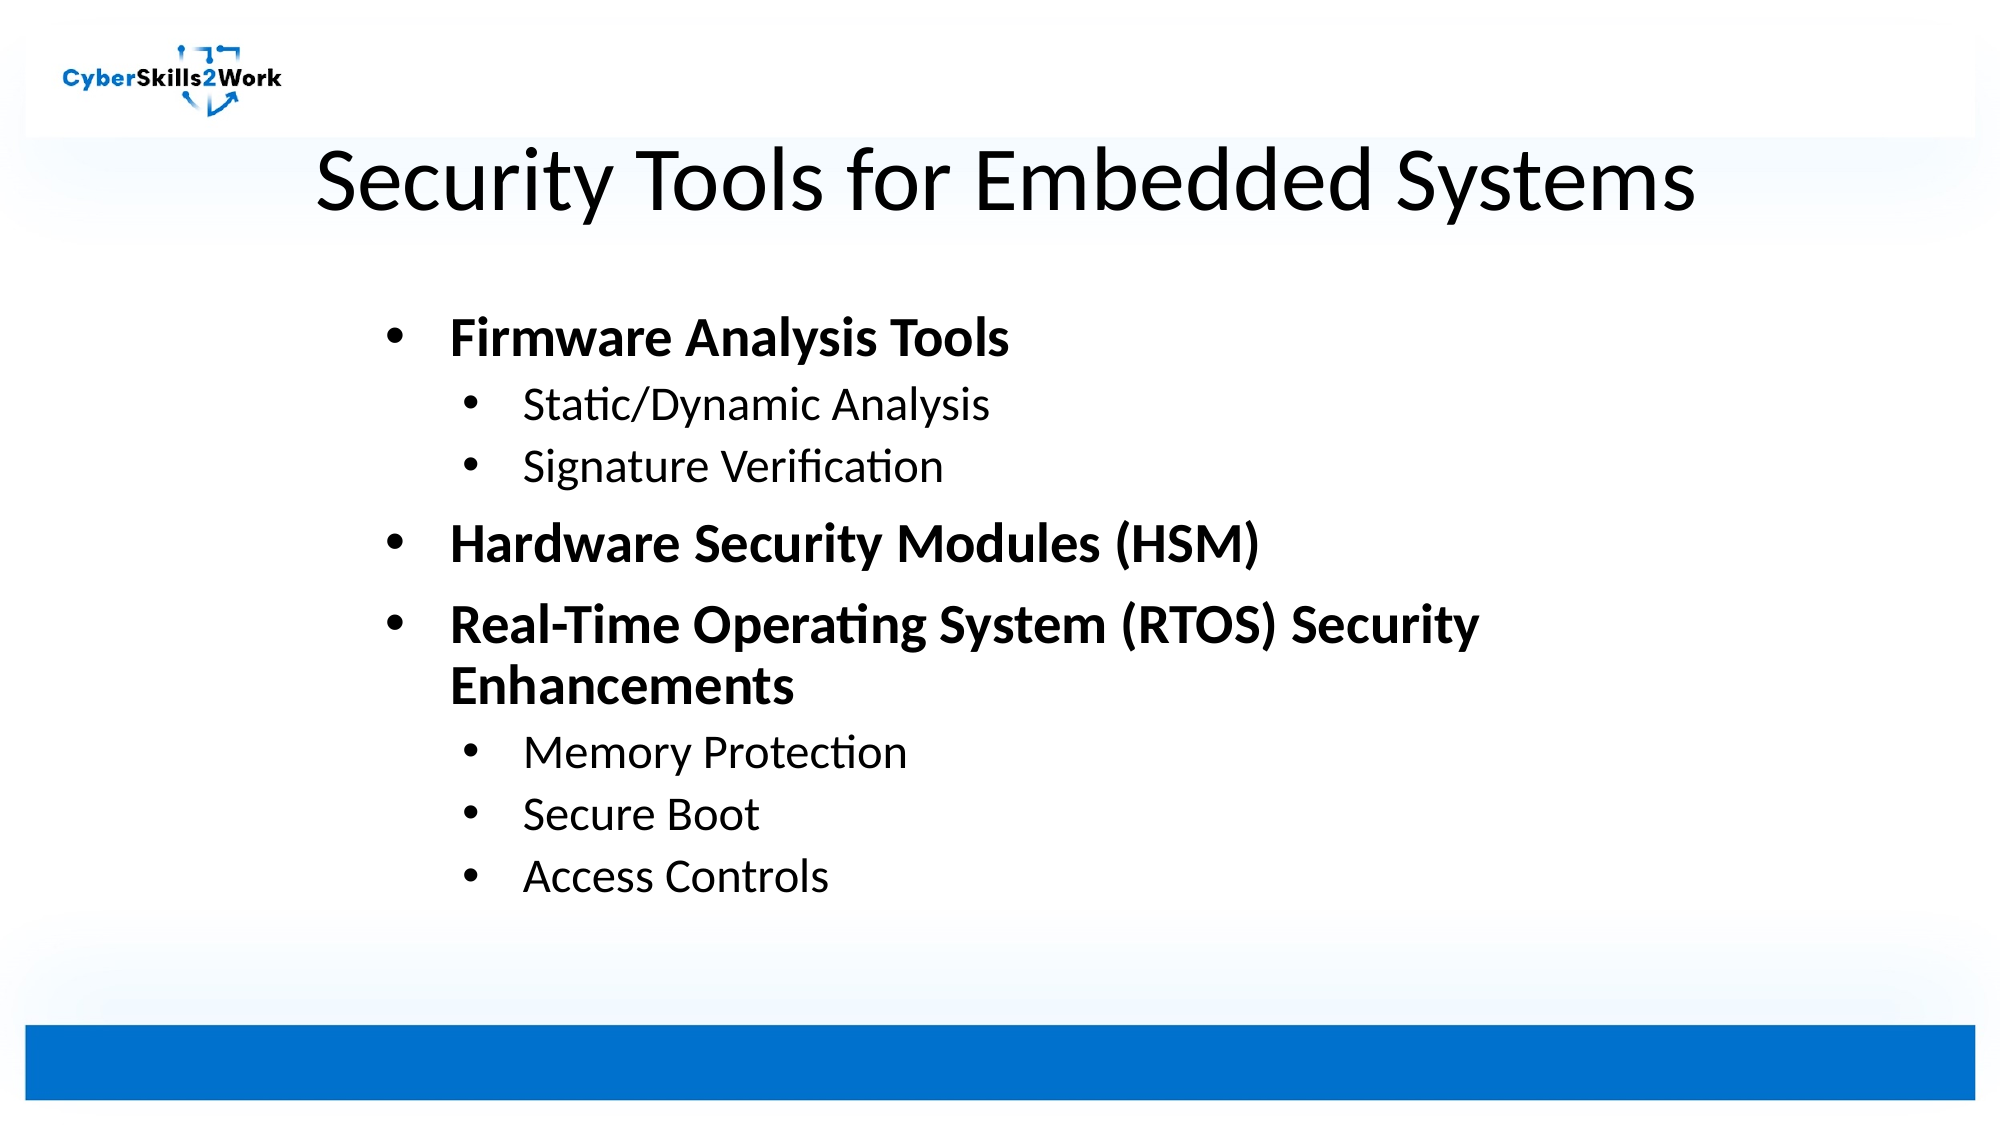

# Security Tools for Embedded Systems
Firmware Analysis Tools
Static/Dynamic Analysis
Signature Verification
Hardware Security Modules (HSM)
Real-Time Operating System (RTOS) Security Enhancements
Memory Protection
Secure Boot
Access Controls